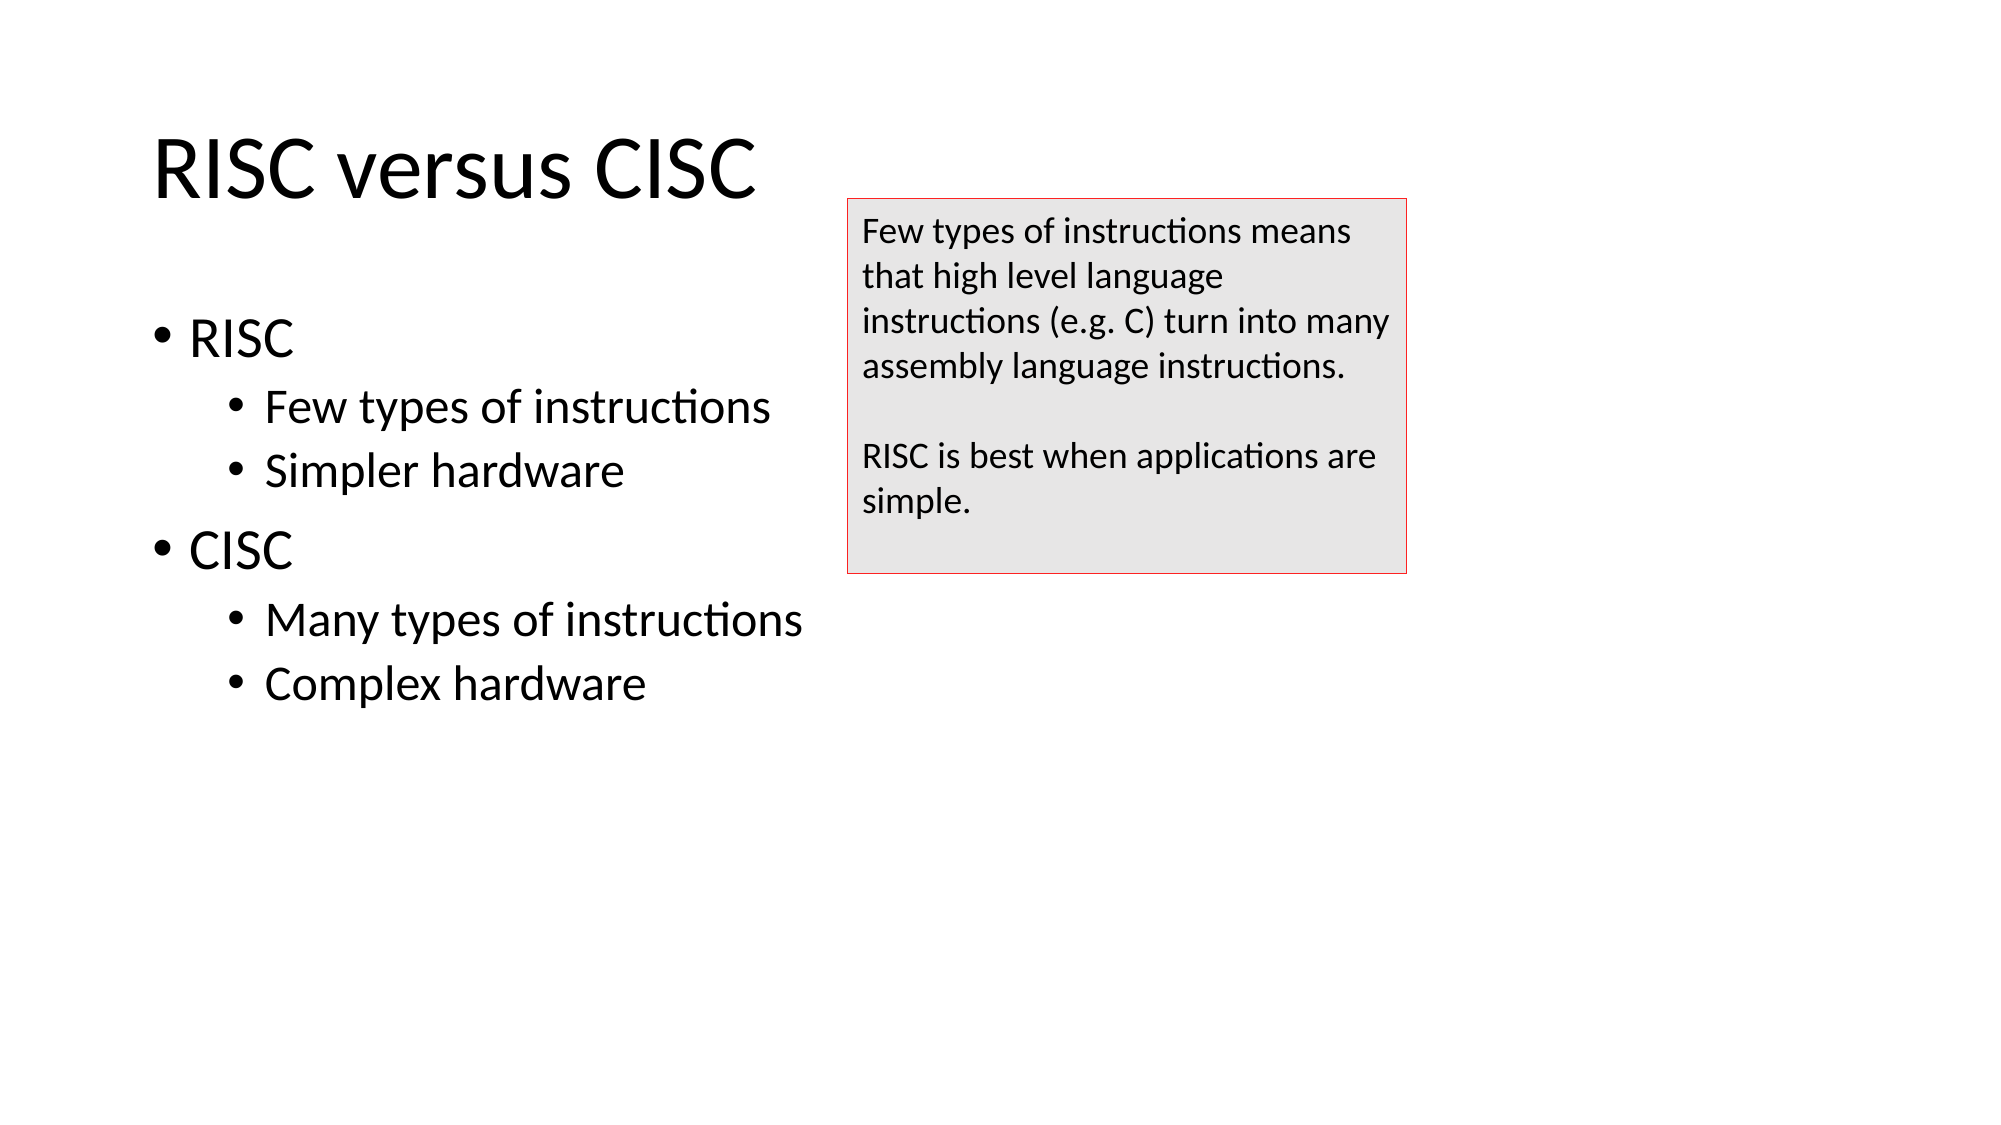

# RISC versus CISC
Few types of instructions means that high level language instructions (e.g. C) turn into many assembly language instructions.

RISC is best when applications are simple.

RISC
Few types of instructions
Simpler hardware
CISC
Many types of instructions
Complex hardware